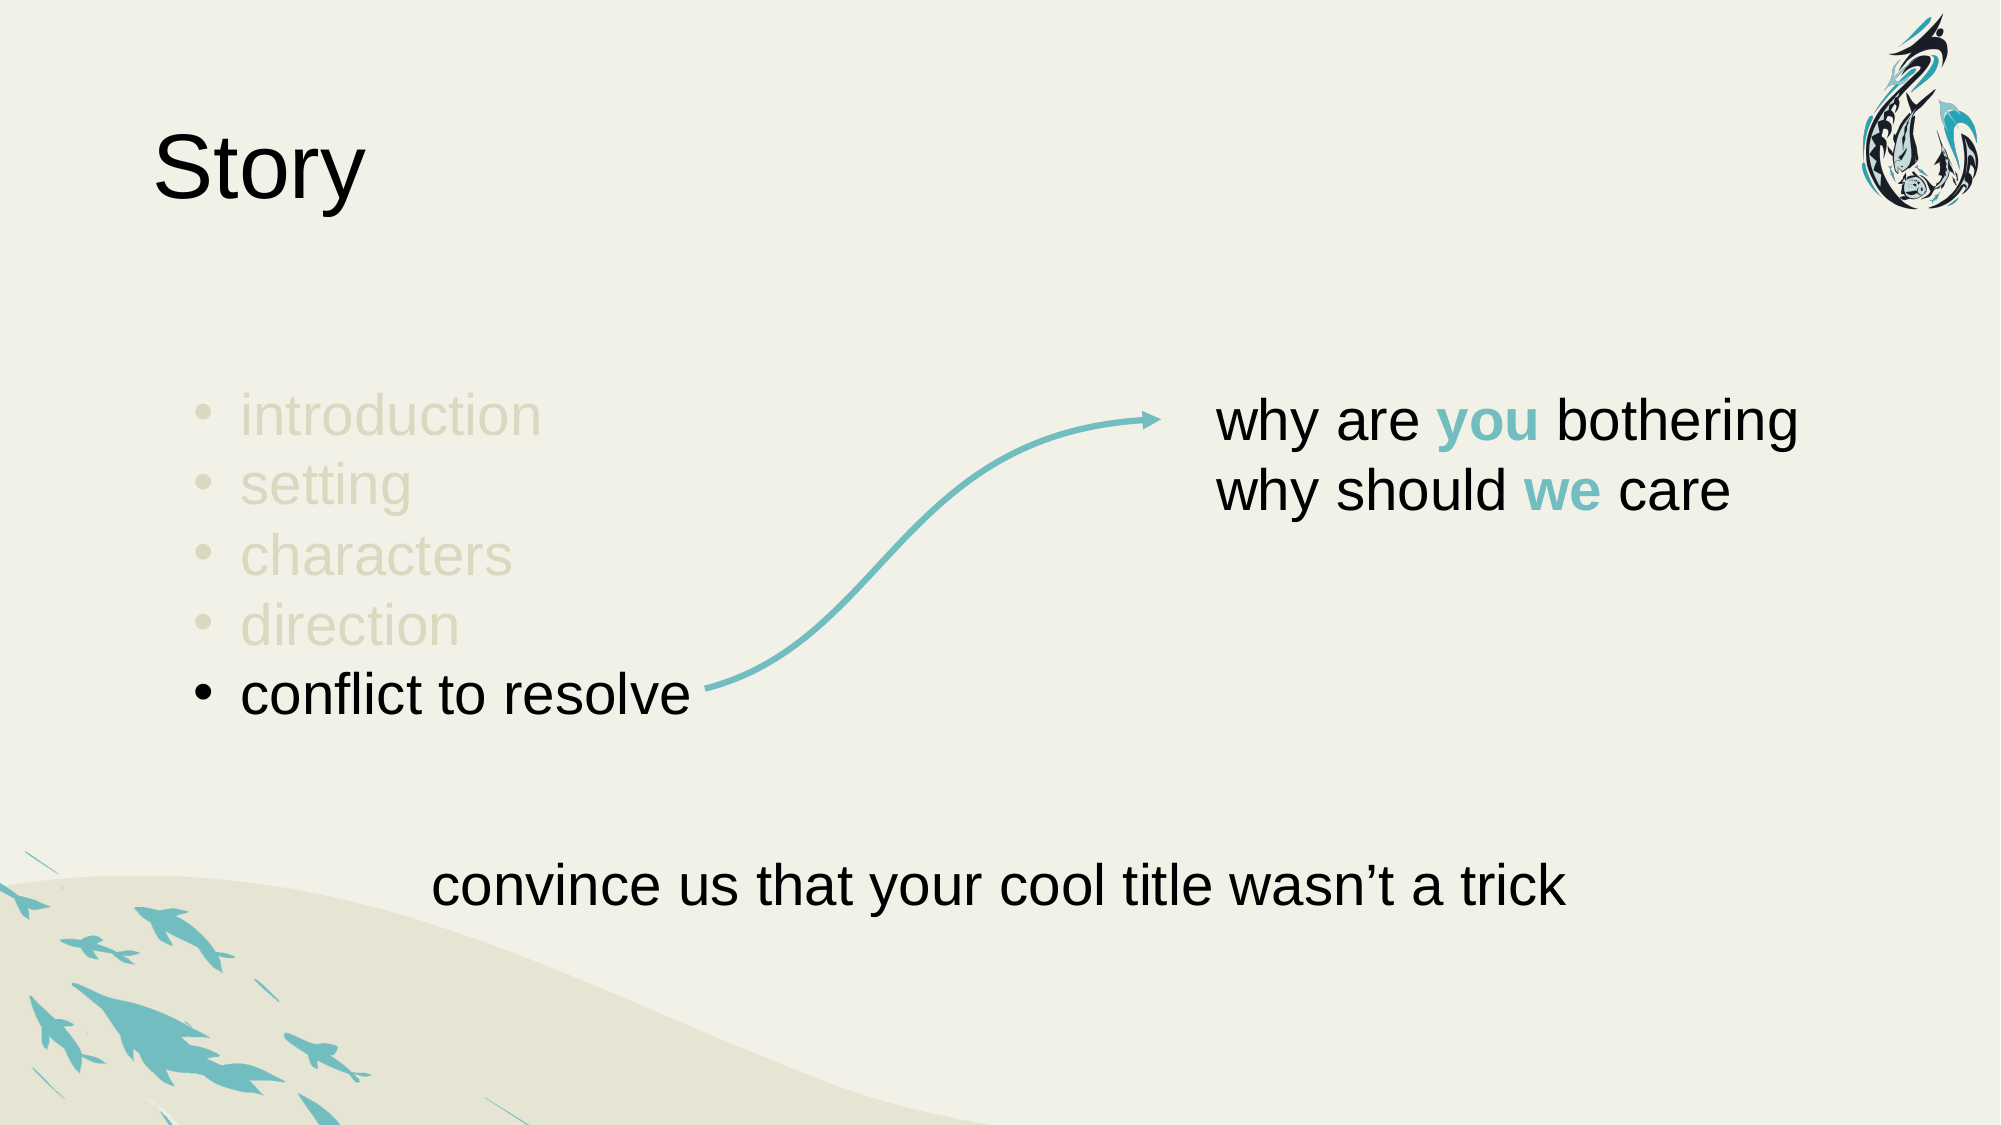

# Story
introduction
setting
characters
direction
conflict to resolve
why are you bothering
why should we care

convince us that your cool title wasn’t a trick